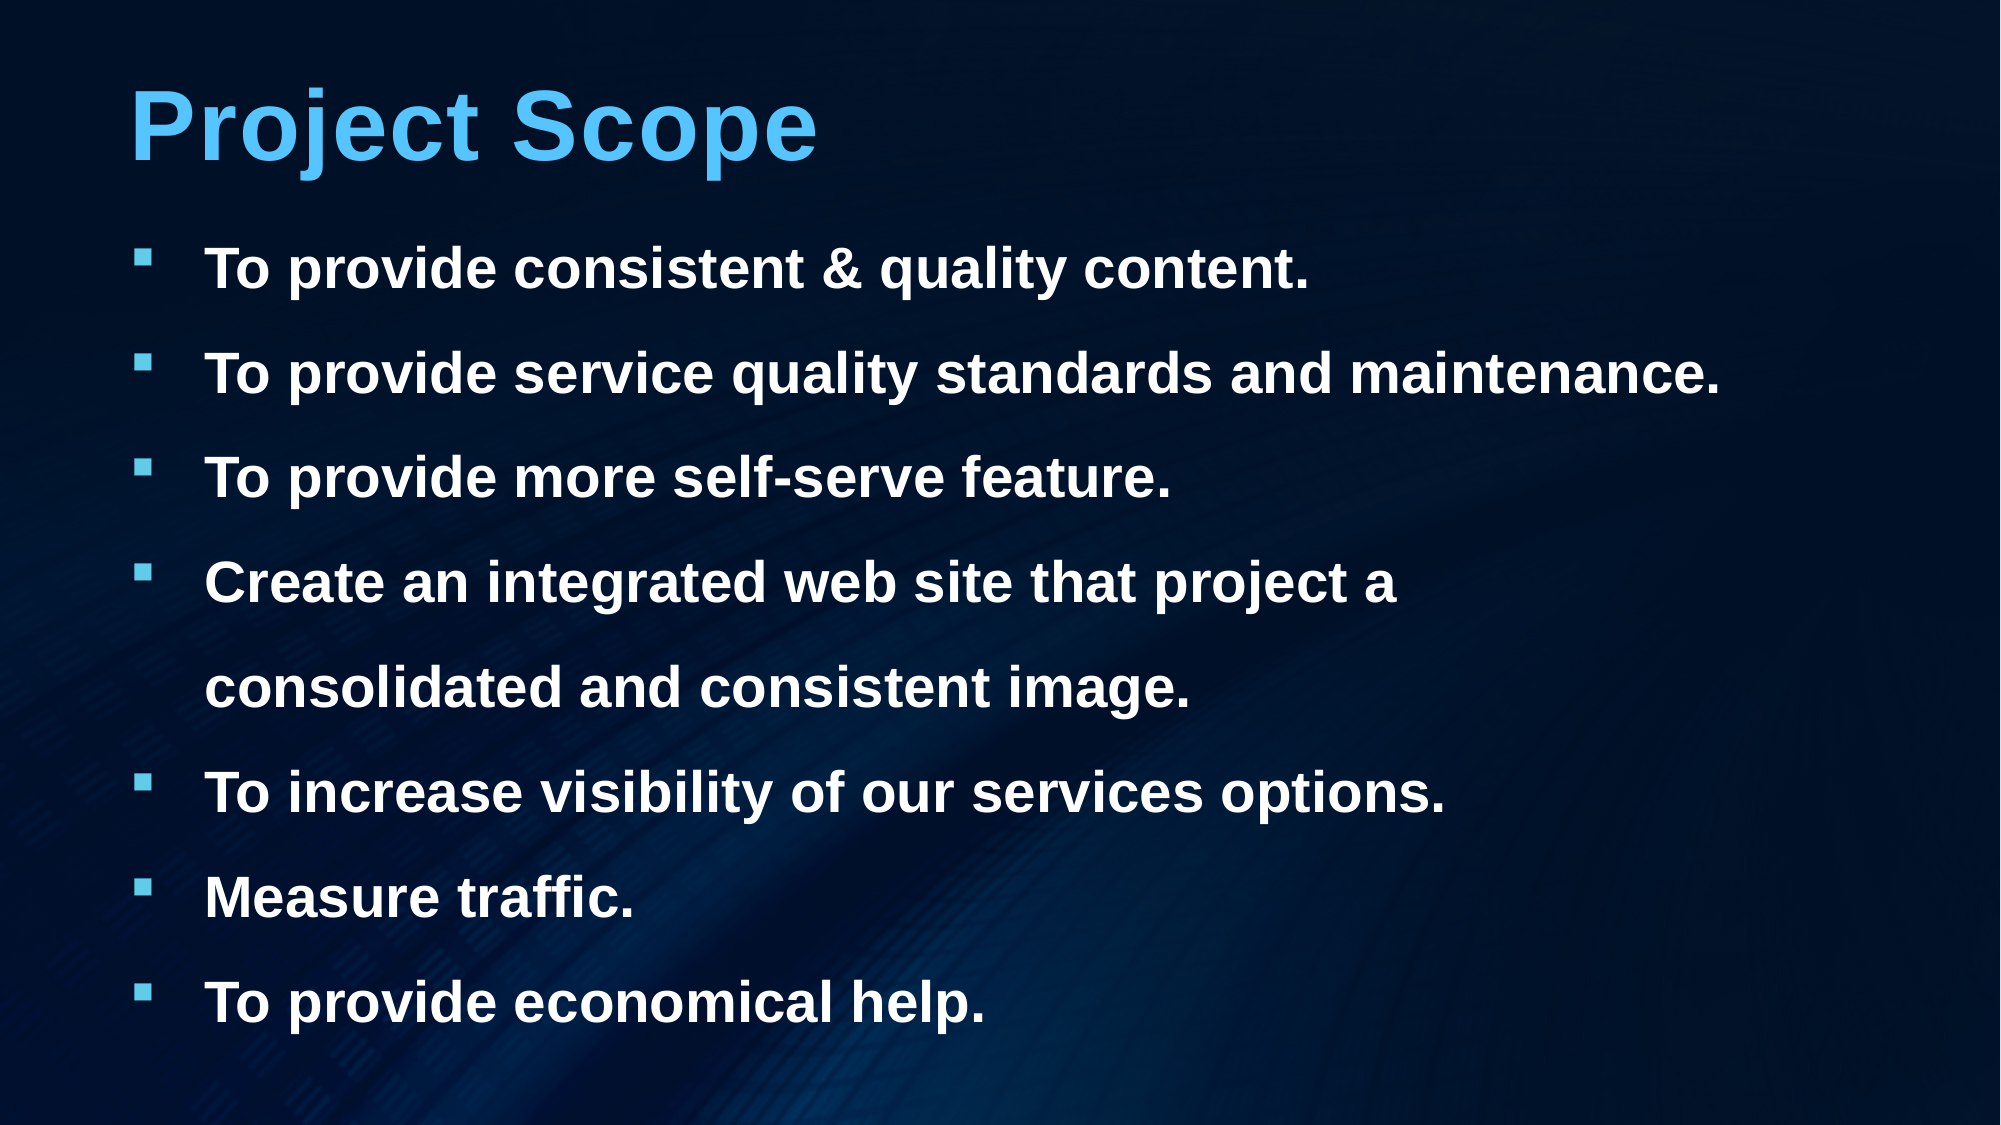

# Project Scope
To provide consistent & quality content.
To provide service quality standards and maintenance.
To provide more self-serve feature.
Create an integrated web site that project a consolidated and consistent image.
To increase visibility of our services options.
Measure traffic.
To provide economical help.